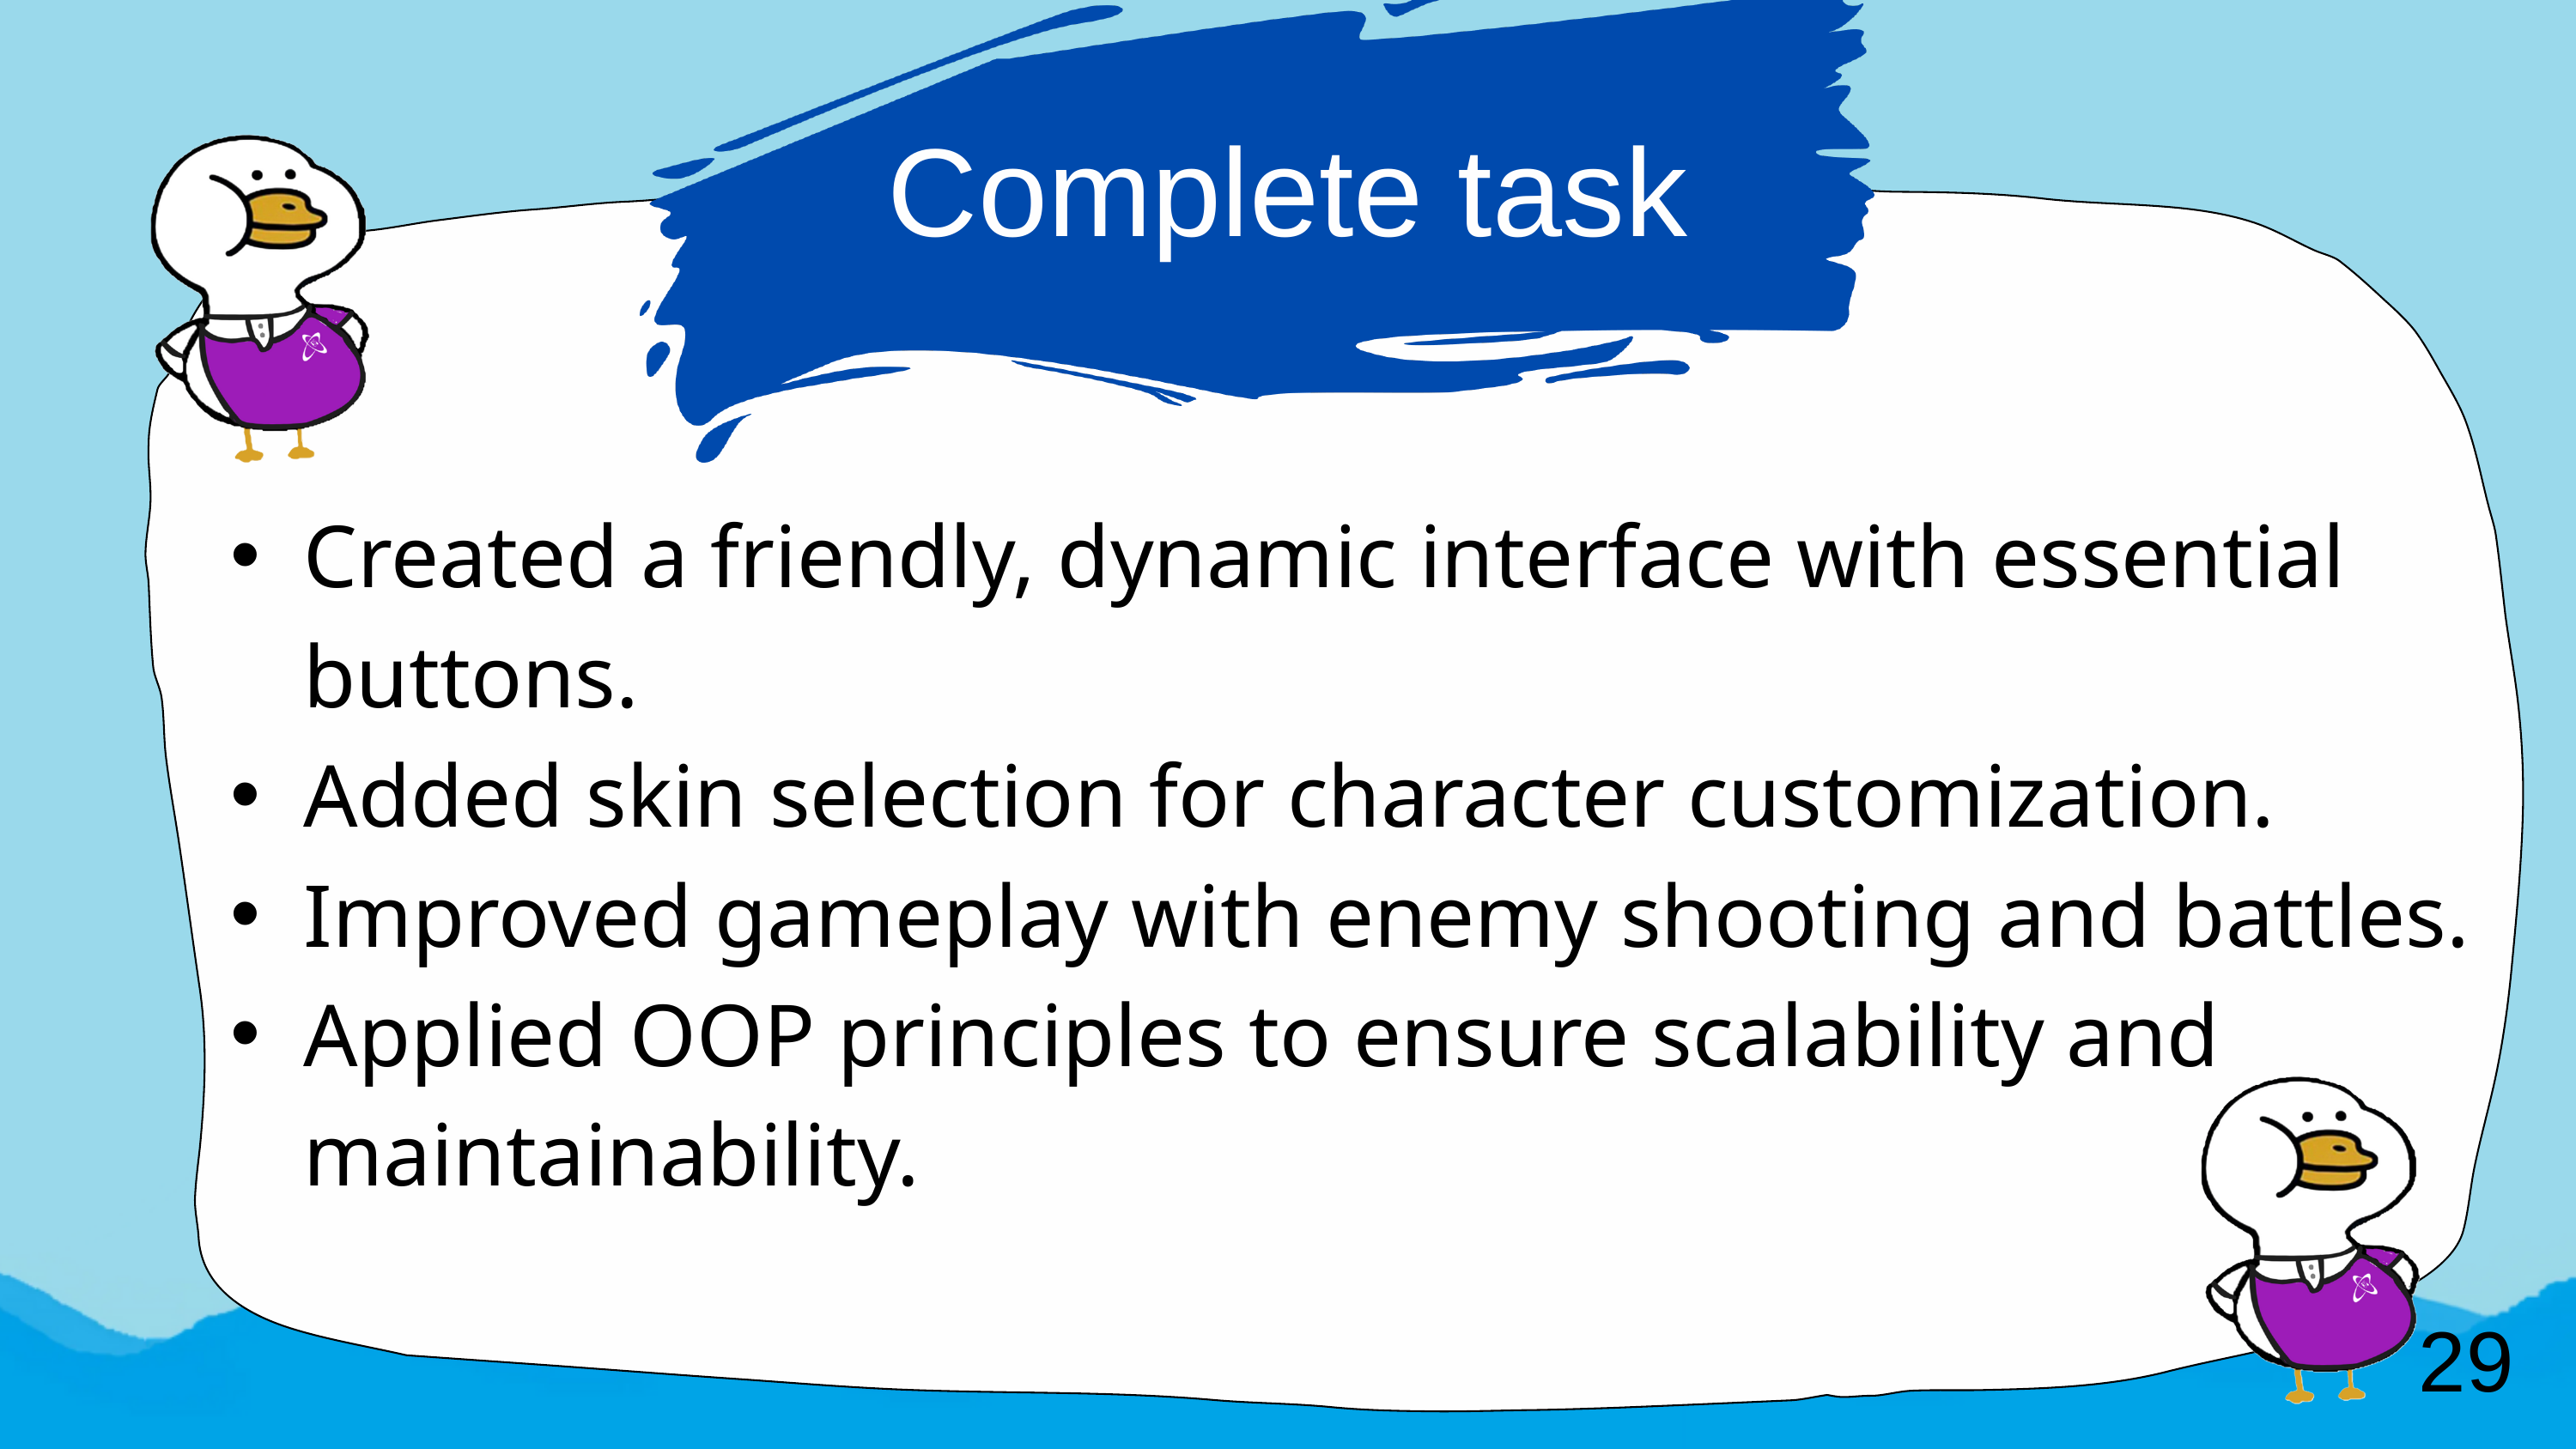

Complete task

Created a friendly, dynamic interface with essential buttons.
Added skin selection for character customization.
Improved gameplay with enemy shooting and battles.
Applied OOP principles to ensure scalability and maintainability.

29